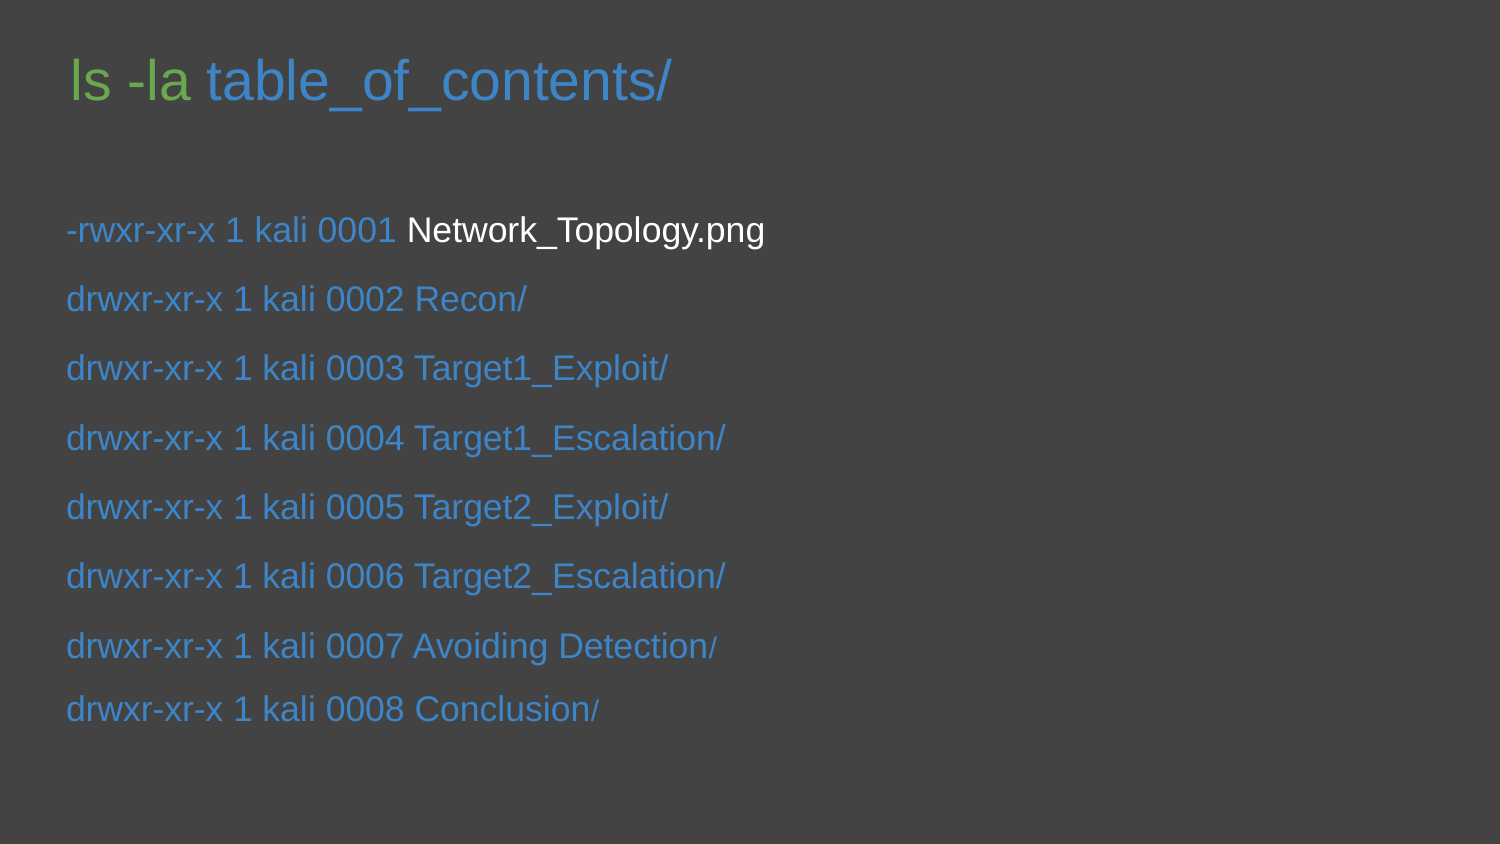

# ls -la table_of_contents/
-rwxr-xr-x 1 kali 0001 Network_Topology.png
drwxr-xr-x 1 kali 0002 Recon/
drwxr-xr-x 1 kali 0003 Target1_Exploit/
drwxr-xr-x 1 kali 0004 Target1_Escalation/
drwxr-xr-x 1 kali 0005 Target2_Exploit/
drwxr-xr-x 1 kali 0006 Target2_Escalation/
drwxr-xr-x 1 kali 0007 Avoiding Detection/
drwxr-xr-x 1 kali 0008 Conclusion/